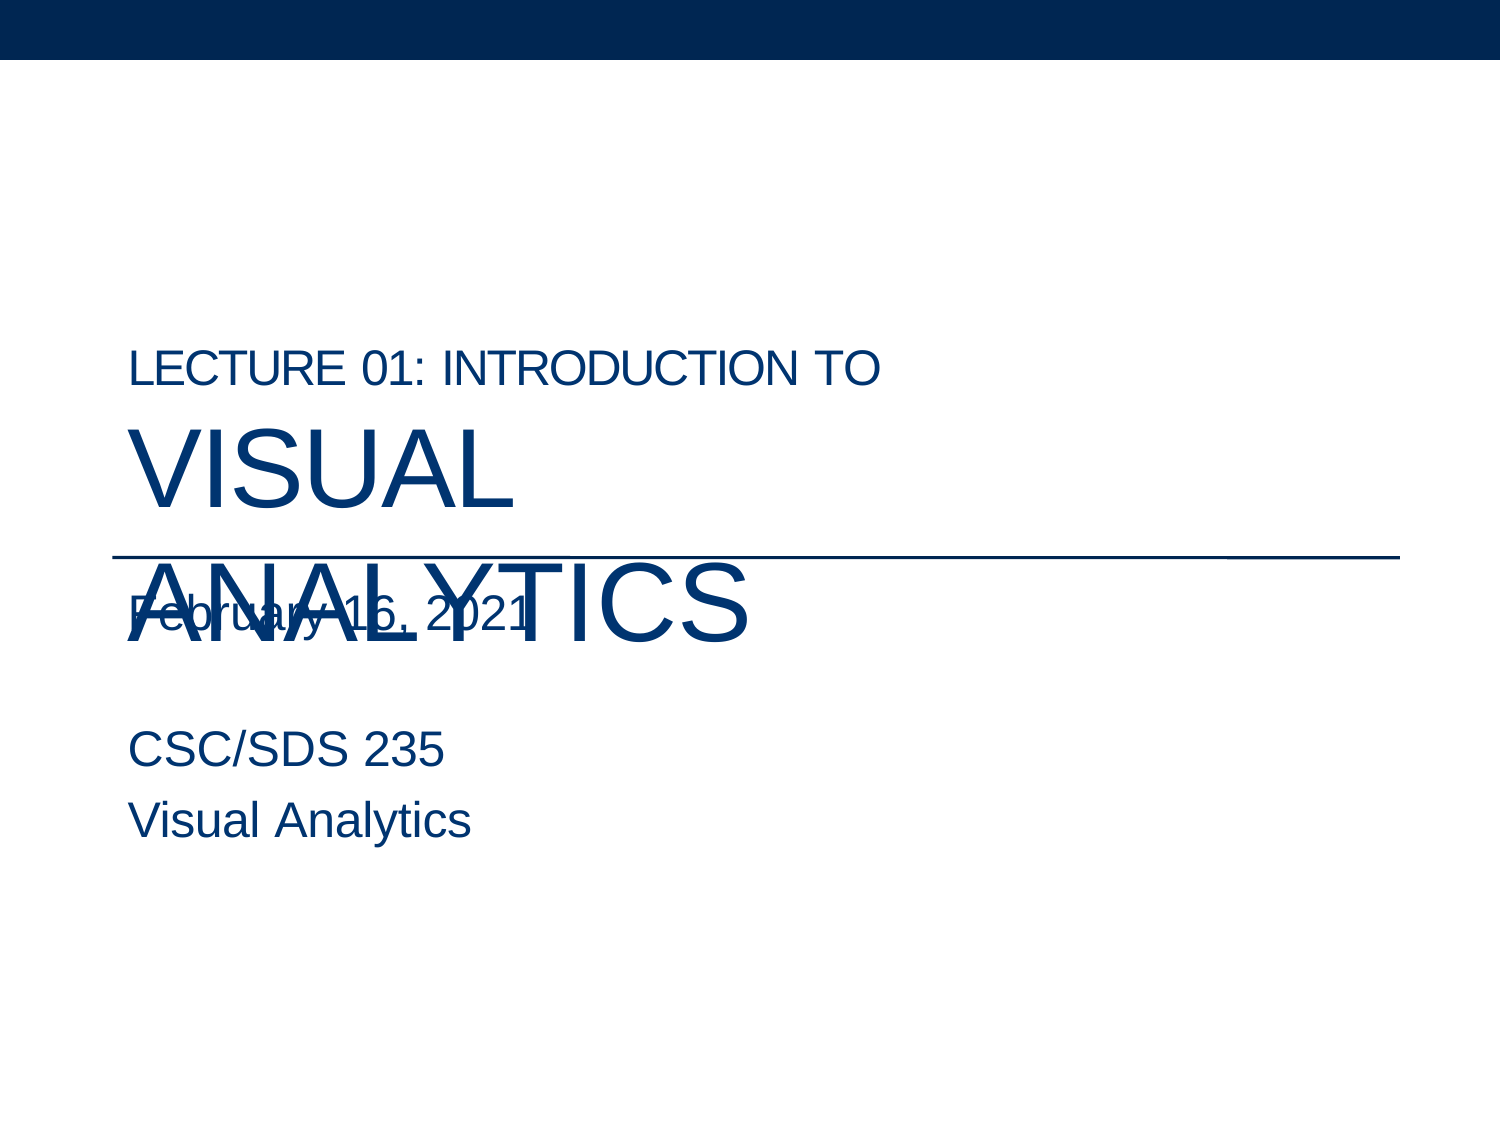

# LECTURE 01: INTRODUCTION TO
VISUAL ANALYTICS

February 16, 2021

CSC/SDS 235
Visual Analytics